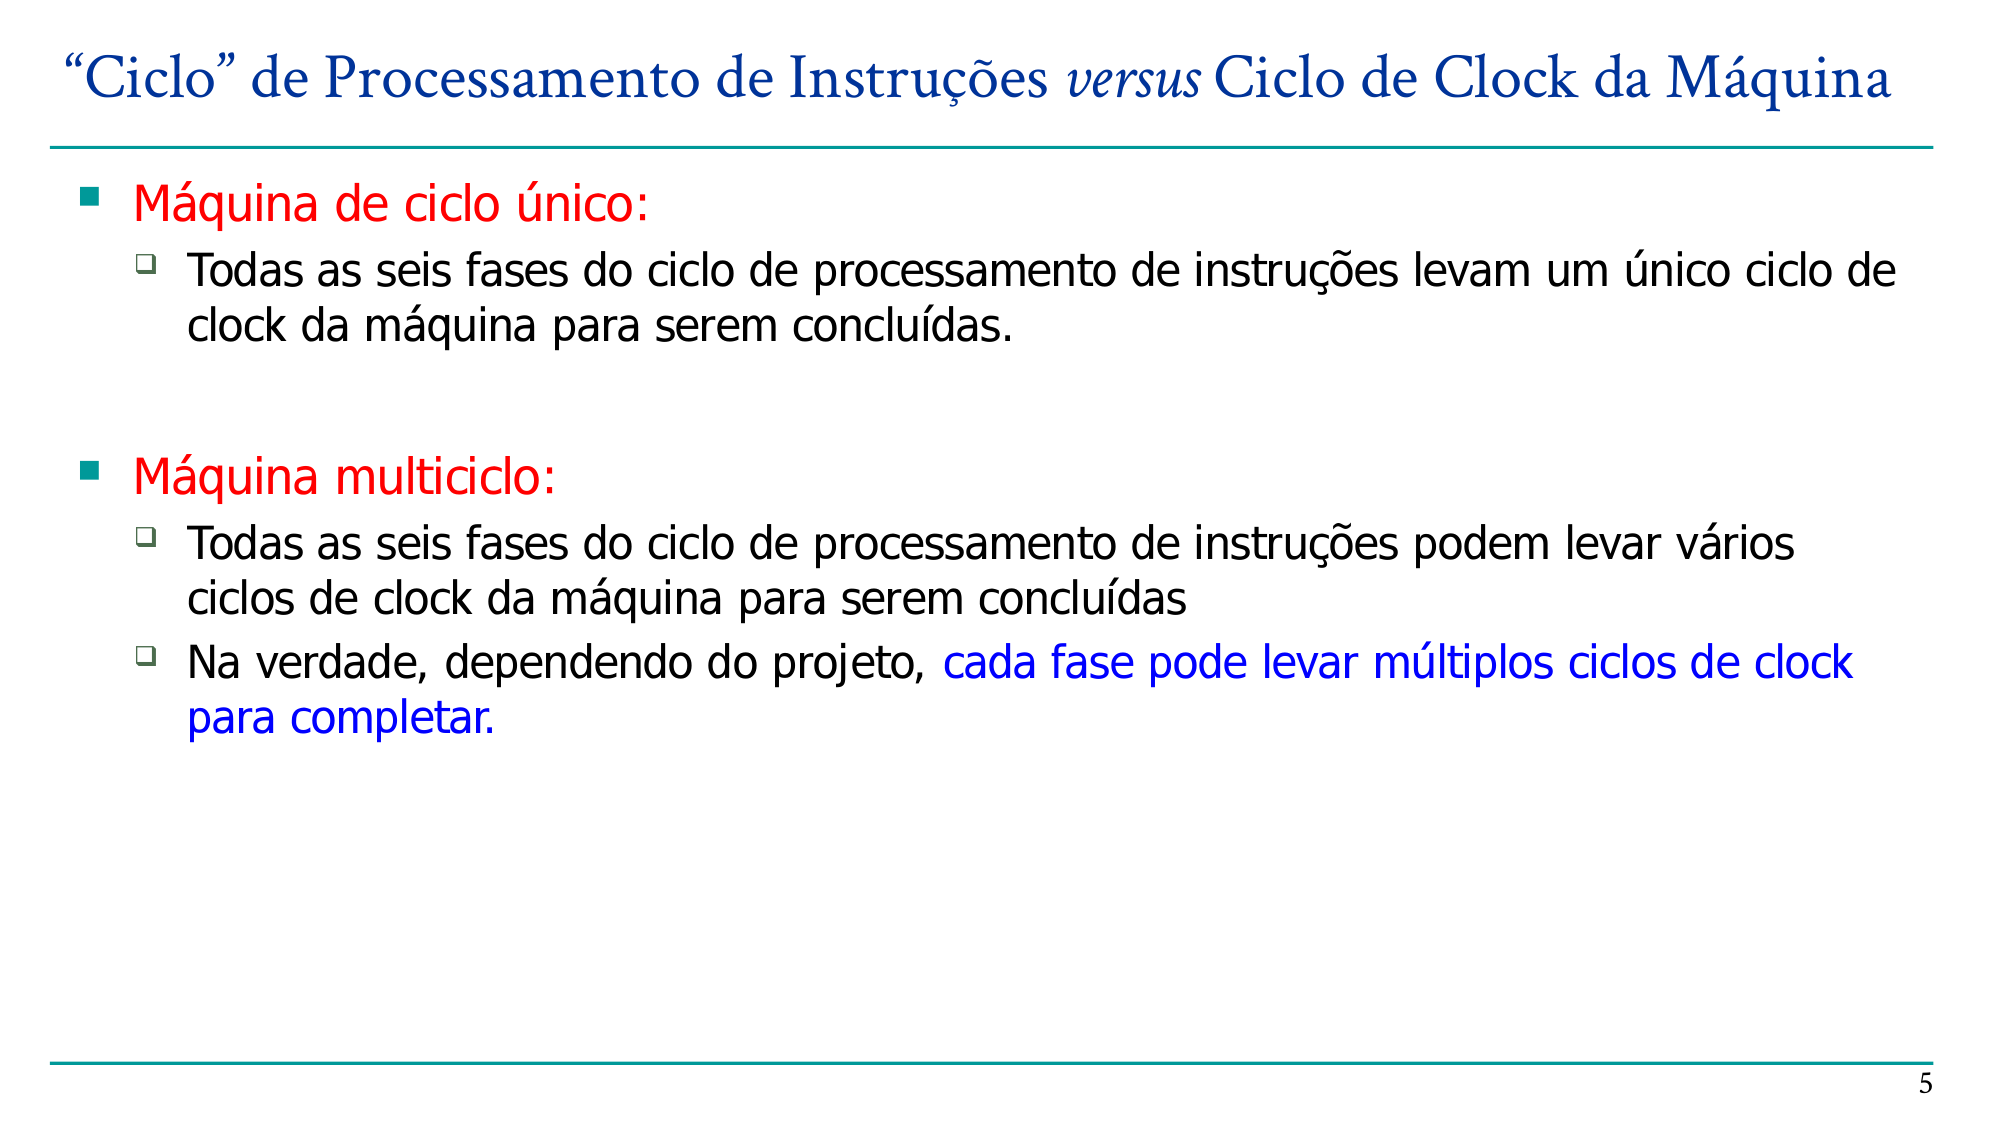

# “Ciclo” de Processamento de Instruções versus Ciclo de Clock da Máquina
Máquina de ciclo único:
Todas as seis fases do ciclo de processamento de instruções levam um único ciclo de clock da máquina para serem concluídas.

Máquina multiciclo:
Todas as seis fases do ciclo de processamento de instruções podem levar vários ciclos de clock da máquina para serem concluídas
Na verdade, dependendo do projeto, cada fase pode levar múltiplos ciclos de clock para completar.

5